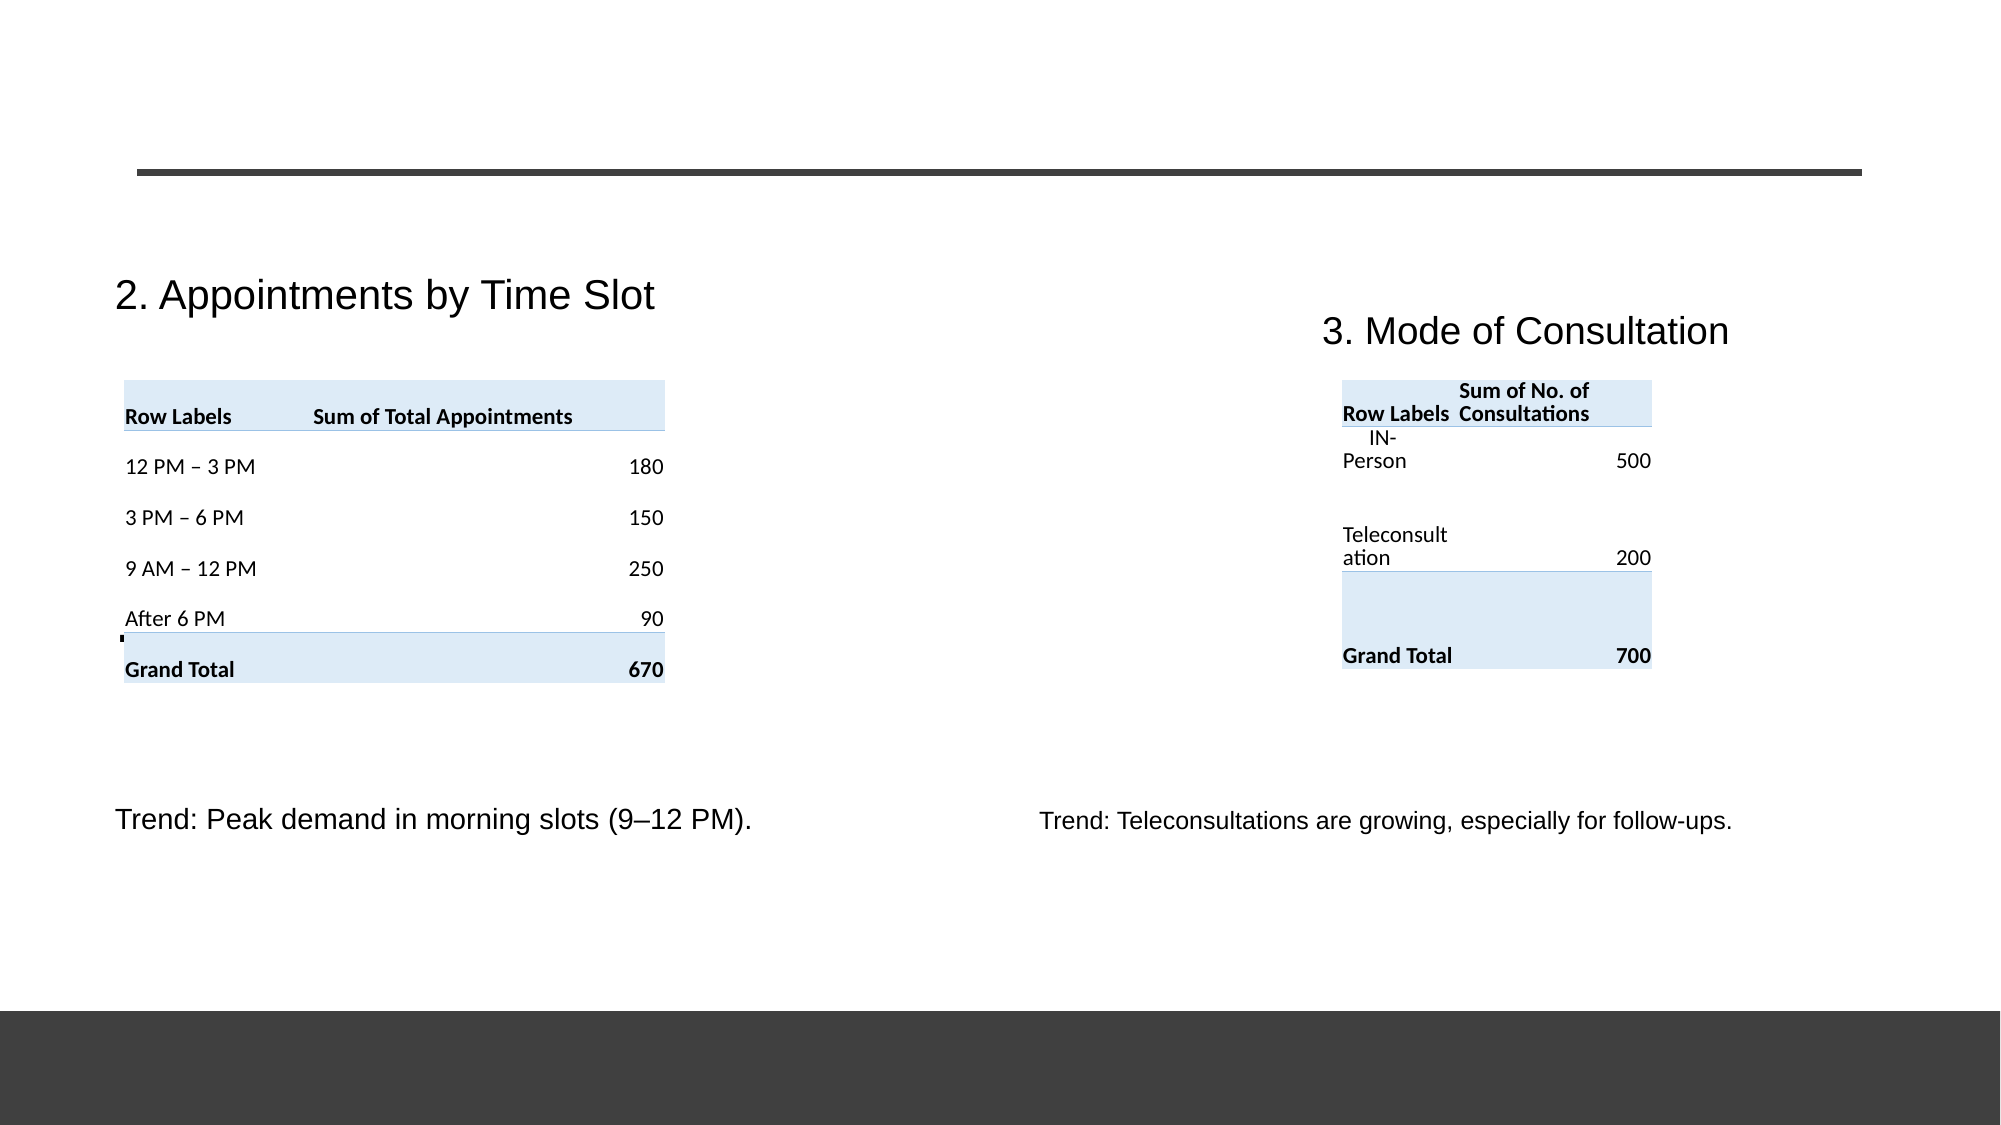

#

2. Appointments by Time Slot

.

Trend: Peak demand in morning slots (9–12 PM).                Trend: Teleconsultations are growing, especially for follow-ups.

3. Mode of Consultation
| Row Labels | Sum of Total Appointments |
| --- | --- |
| 12 PM – 3 PM | 180 |
| 3 PM – 6 PM | 150 |
| 9 AM – 12 PM | 250 |
| After 6 PM | 90 |
| Grand Total | 670 |
| Row Labels | Sum of No. of Consultations |
| --- | --- |
| IN-Person | 500 |
| Teleconsultation | 200 |
| Grand Total | 700 |